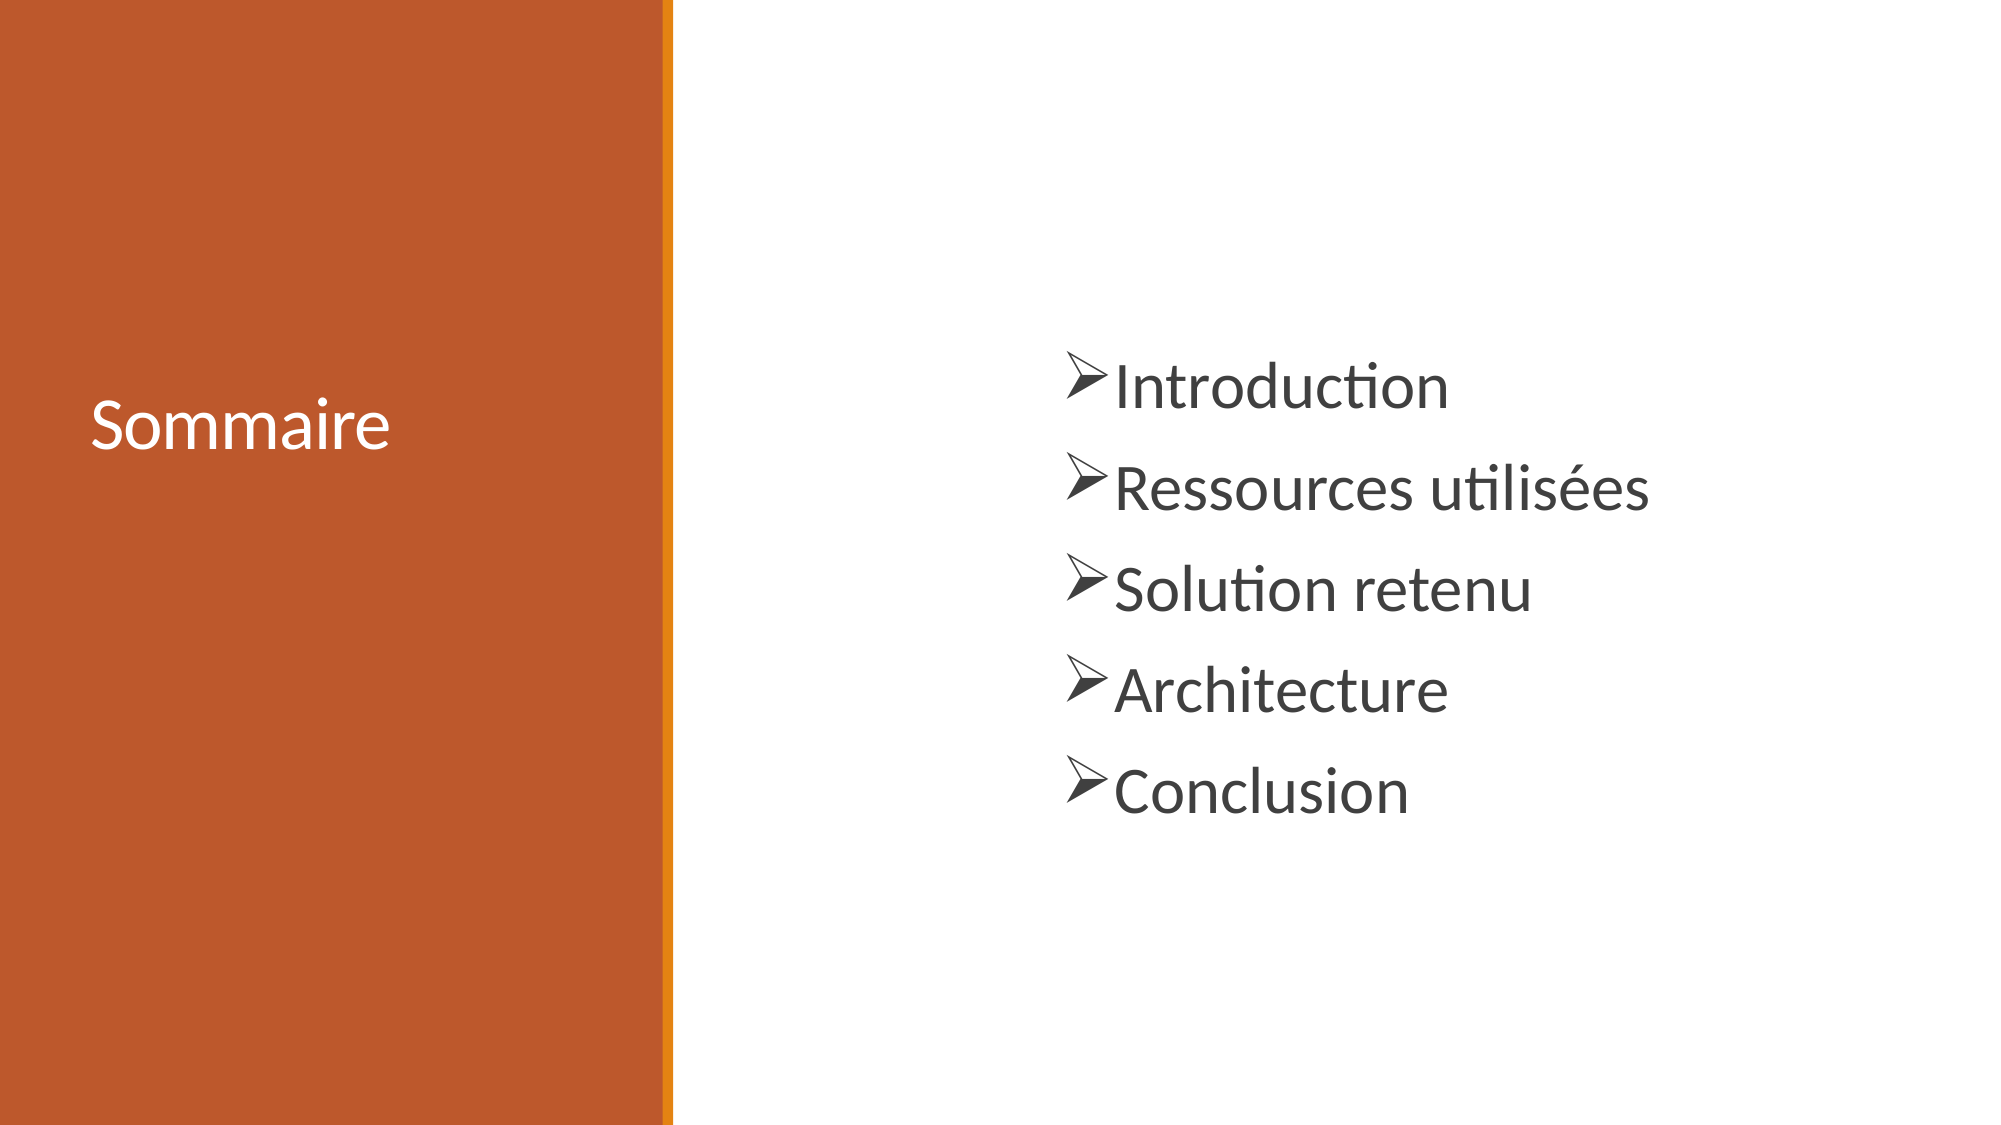

# Sommaire

Introduction
Ressources utilisées
Solution retenu
Architecture
Conclusion